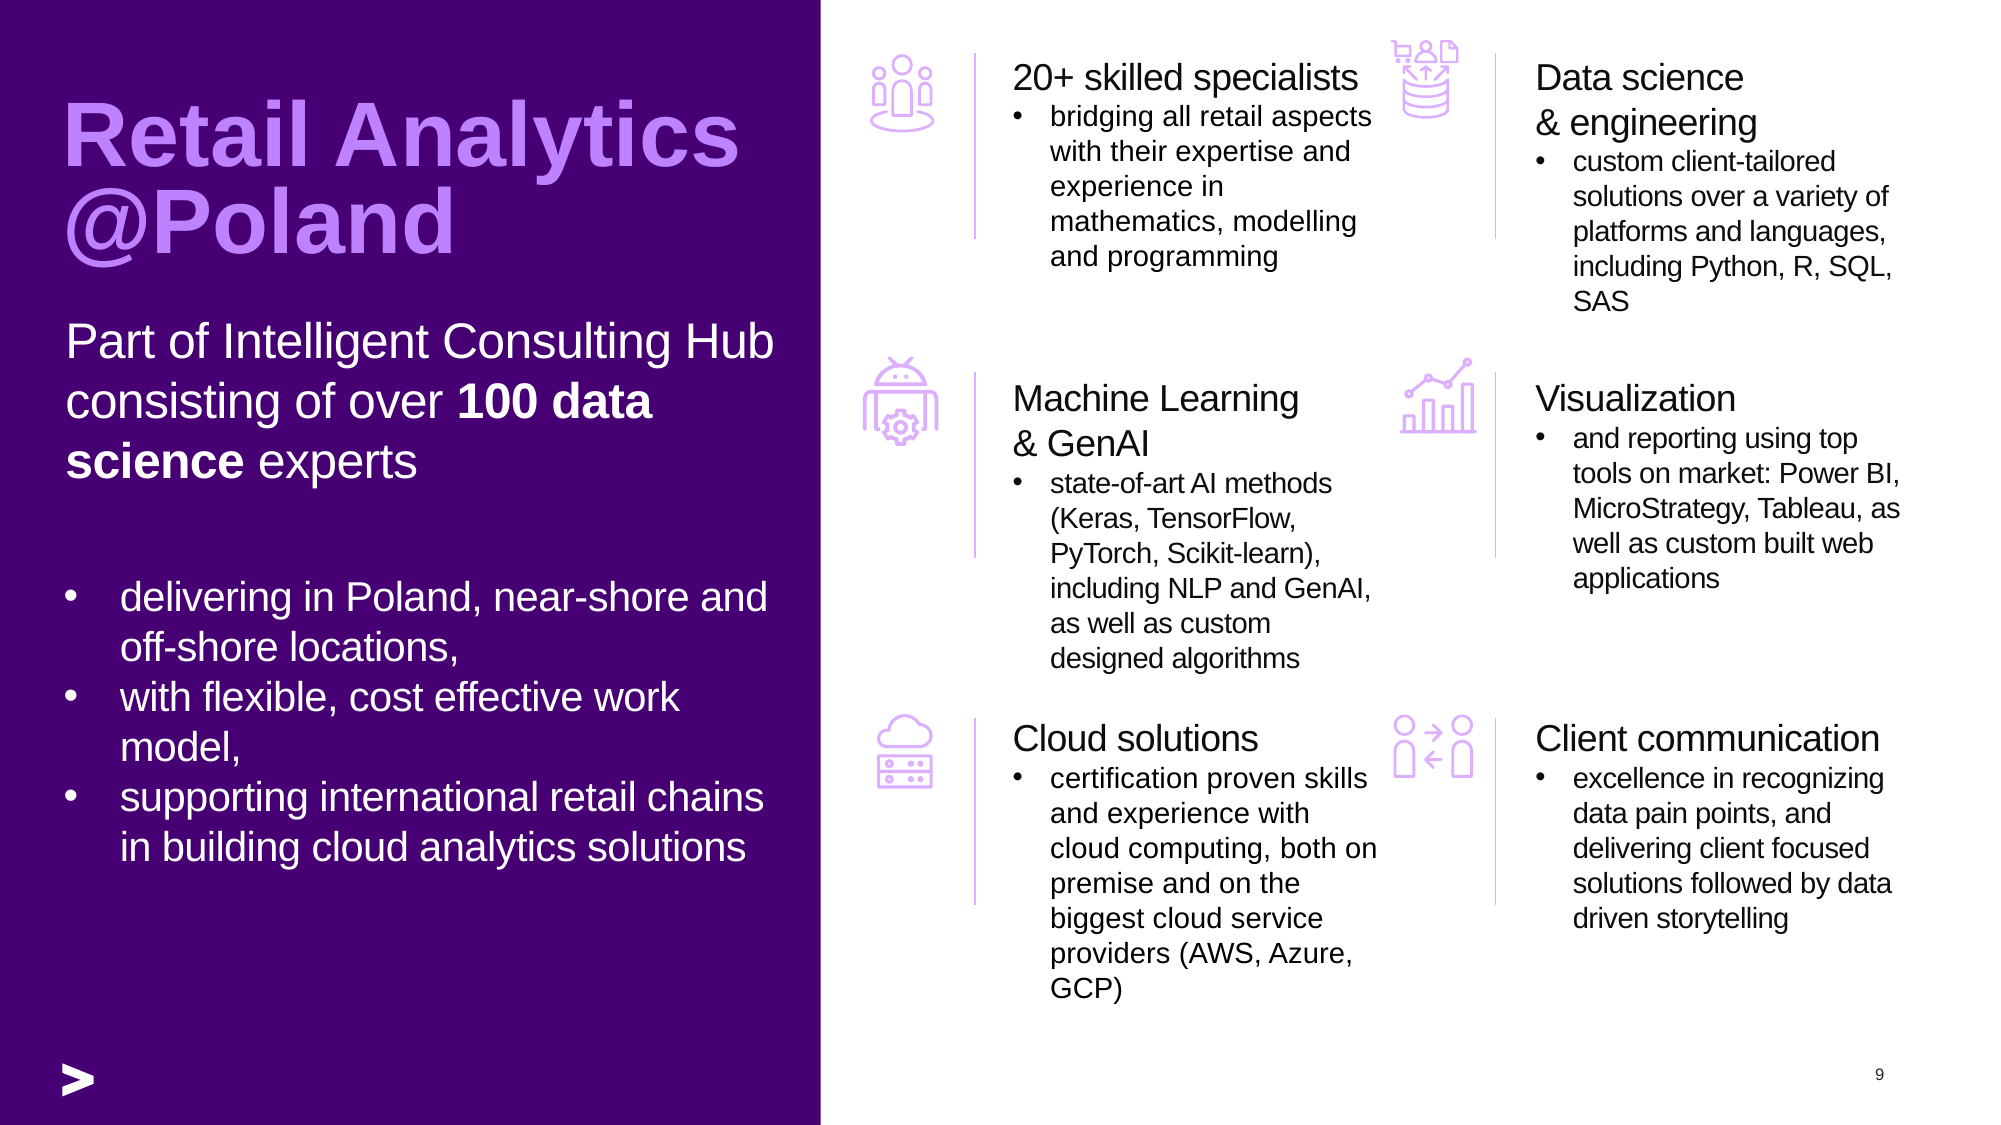

20+ skilled specialists
bridging all retail aspects with their expertise and experience in mathematics, modelling and programming
Data science
& engineering
custom client-tailored solutions over a variety of platforms and languages, including Python, R, SQL, SAS

# Retail Analytics @Poland
Part of Intelligent Consulting Hub consisting of over 100 data science experts

Machine Learning
& GenAI
state-of-art AI methods (Keras, TensorFlow, PyTorch, Scikit-learn), including NLP and GenAI, as well as custom designed algorithms
Visualization
and reporting using top tools on market: Power BI, MicroStrategy, Tableau, as well as custom built web applications
delivering in Poland, near-shore and off-shore locations,
with flexible, cost effective work model,
supporting international retail chains in building cloud analytics solutions

Cloud solutions
certification proven skills and experience with cloud computing, both on premise and on the biggest cloud service providers (AWS, Azure, GCP)
Client communication
excellence in recognizing data pain points, and delivering client focused solutions followed by data driven storytelling

9